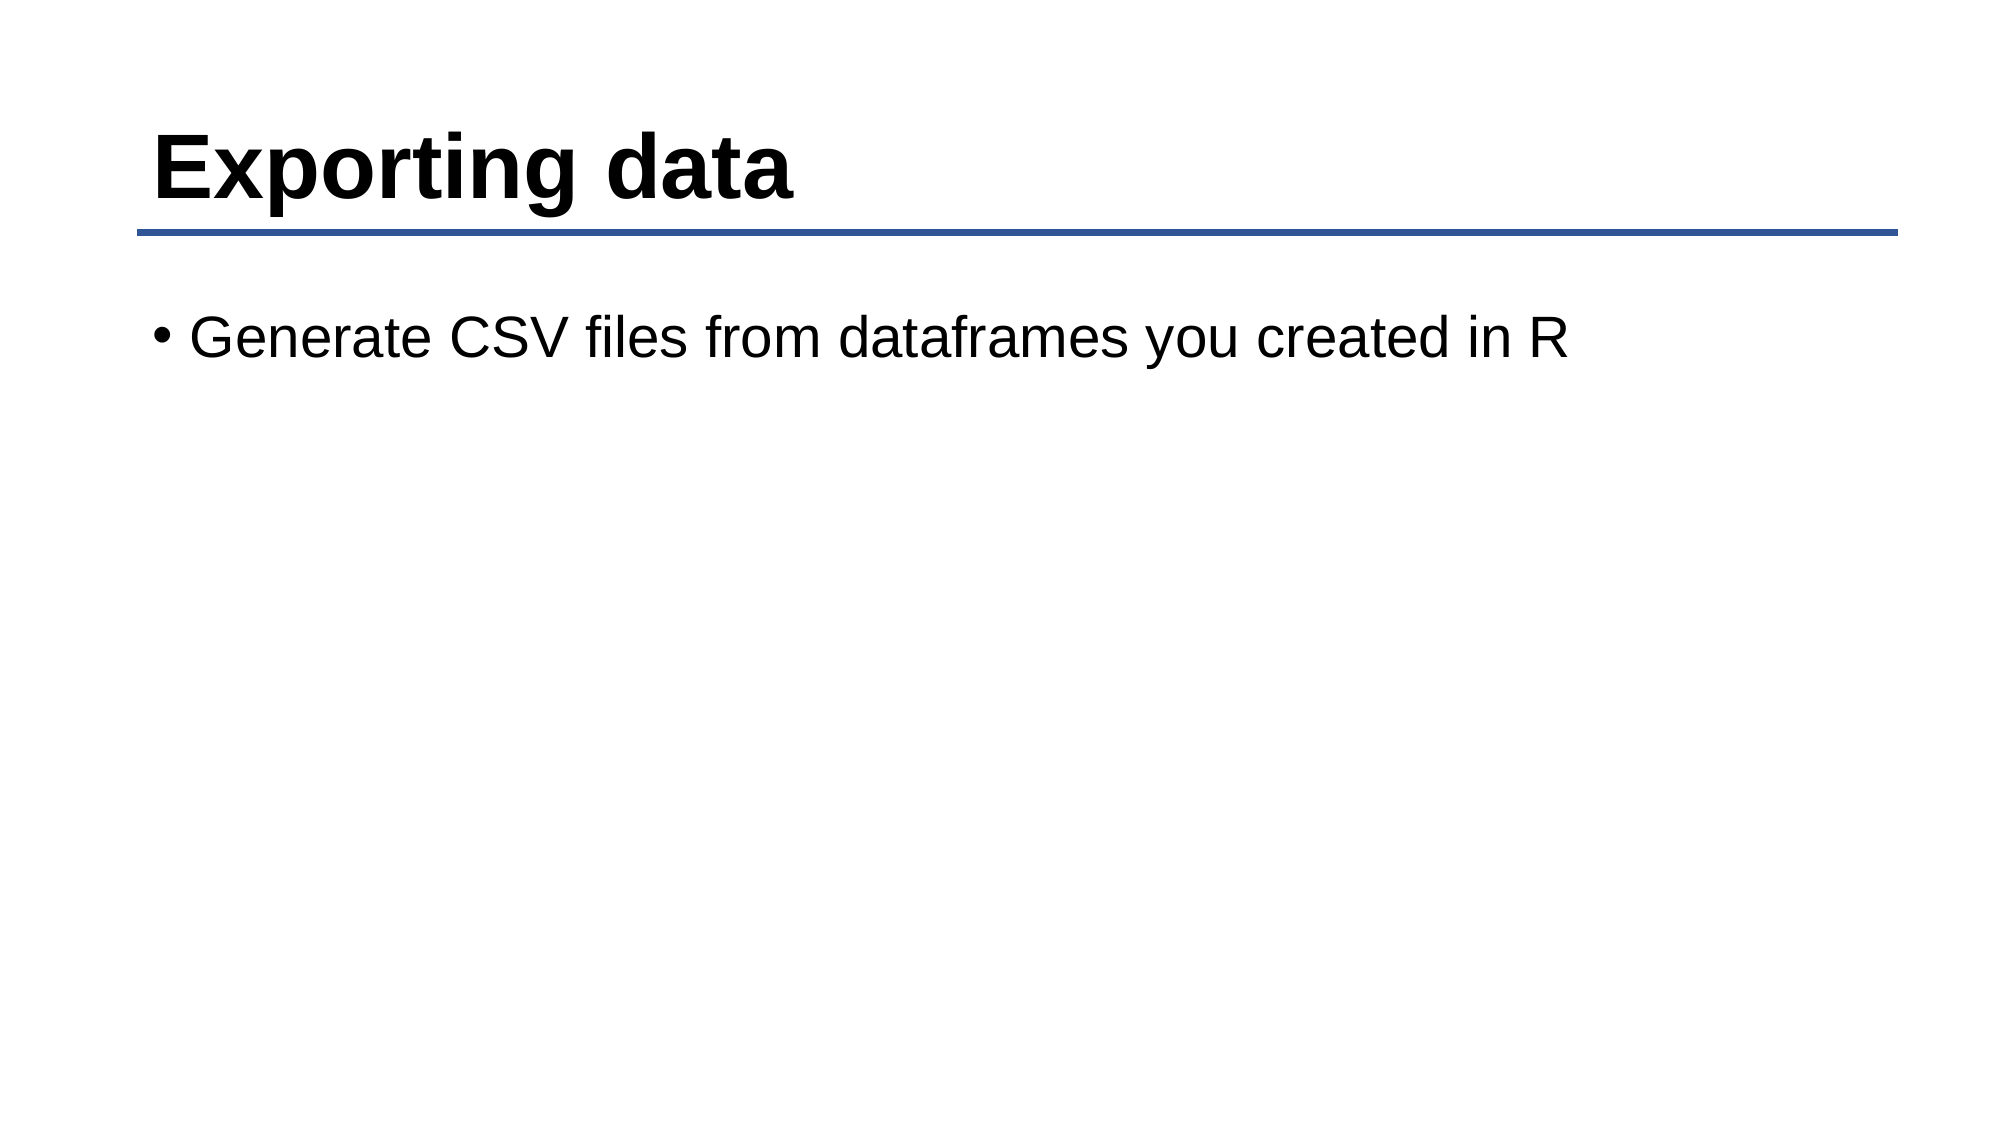

# Exporting data
Generate CSV files from dataframes you created in R